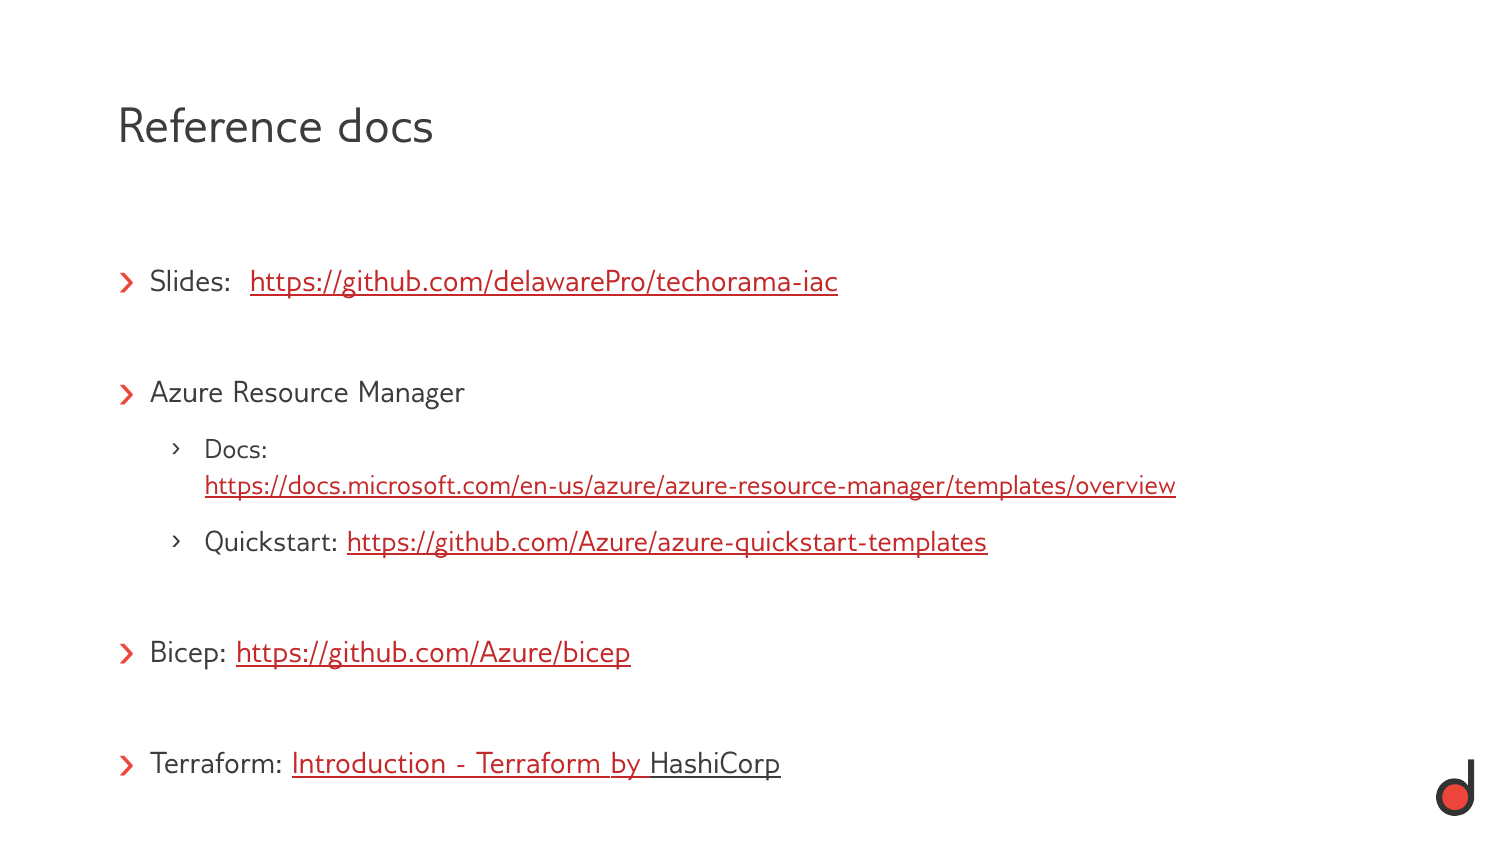

# Reference docs
Slides:  https://github.com/delawarePro/techorama-iac

Azure Resource Manager
Docs: https://docs.microsoft.com/en-us/azure/azure-resource-manager/templates/overview
Quickstart: https://github.com/Azure/azure-quickstart-templates

Bicep: https://github.com/Azure/bicep

Terraform: Introduction - Terraform by HashiCorp